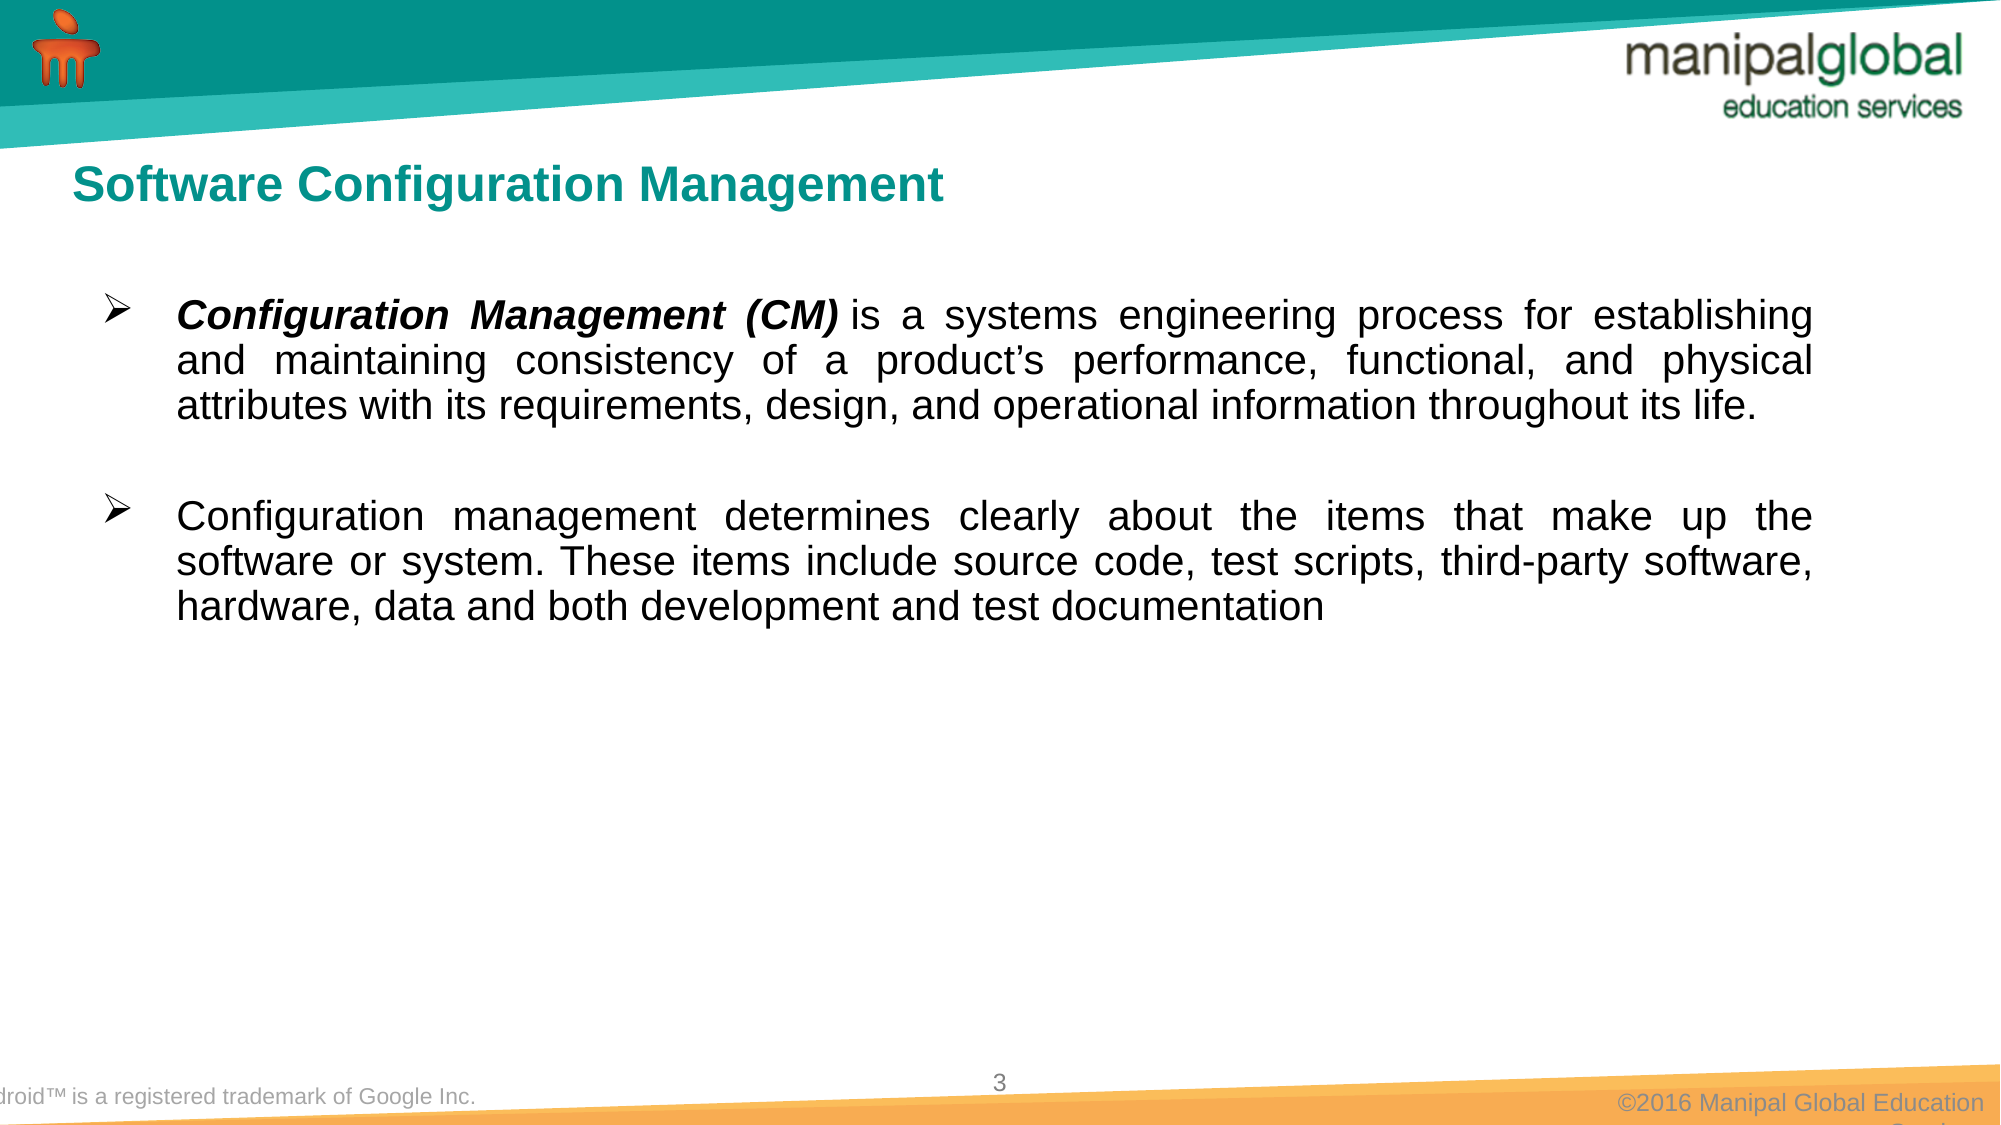

# Software Configuration Management
Configuration Management (CM) is a systems engineering process for establishing and maintaining consistency of a product’s performance, functional, and physical attributes with its requirements, design, and operational information throughout its life.

Configuration management determines clearly about the items that make up the software or system. These items include source code, test scripts, third-party software, hardware, data and both development and test documentation